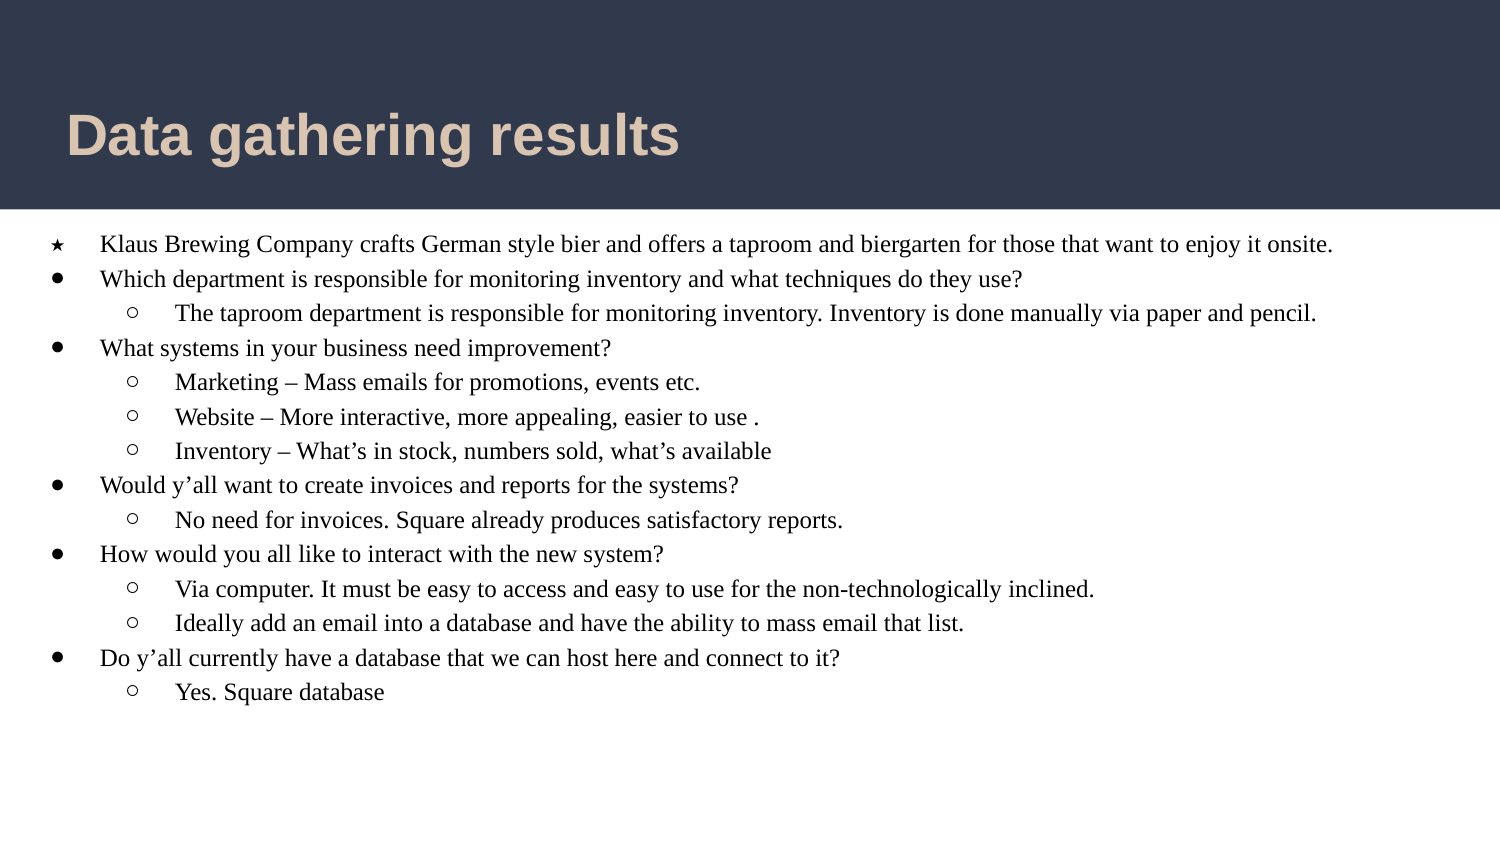

# Data gathering results
Klaus Brewing Company crafts German style bier and offers a taproom and biergarten for those that want to enjoy it onsite.
Which department is responsible for monitoring inventory and what techniques do they use?
The taproom department is responsible for monitoring inventory. Inventory is done manually via paper and pencil.
What systems in your business need improvement?
Marketing – Mass emails for promotions, events etc.
Website – More interactive, more appealing, easier to use .
Inventory – What’s in stock, numbers sold, what’s available
Would y’all want to create invoices and reports for the systems?
No need for invoices. Square already produces satisfactory reports.
How would you all like to interact with the new system?
Via computer. It must be easy to access and easy to use for the non-technologically inclined.
Ideally add an email into a database and have the ability to mass email that list.
Do y’all currently have a database that we can host here and connect to it?
Yes. Square database